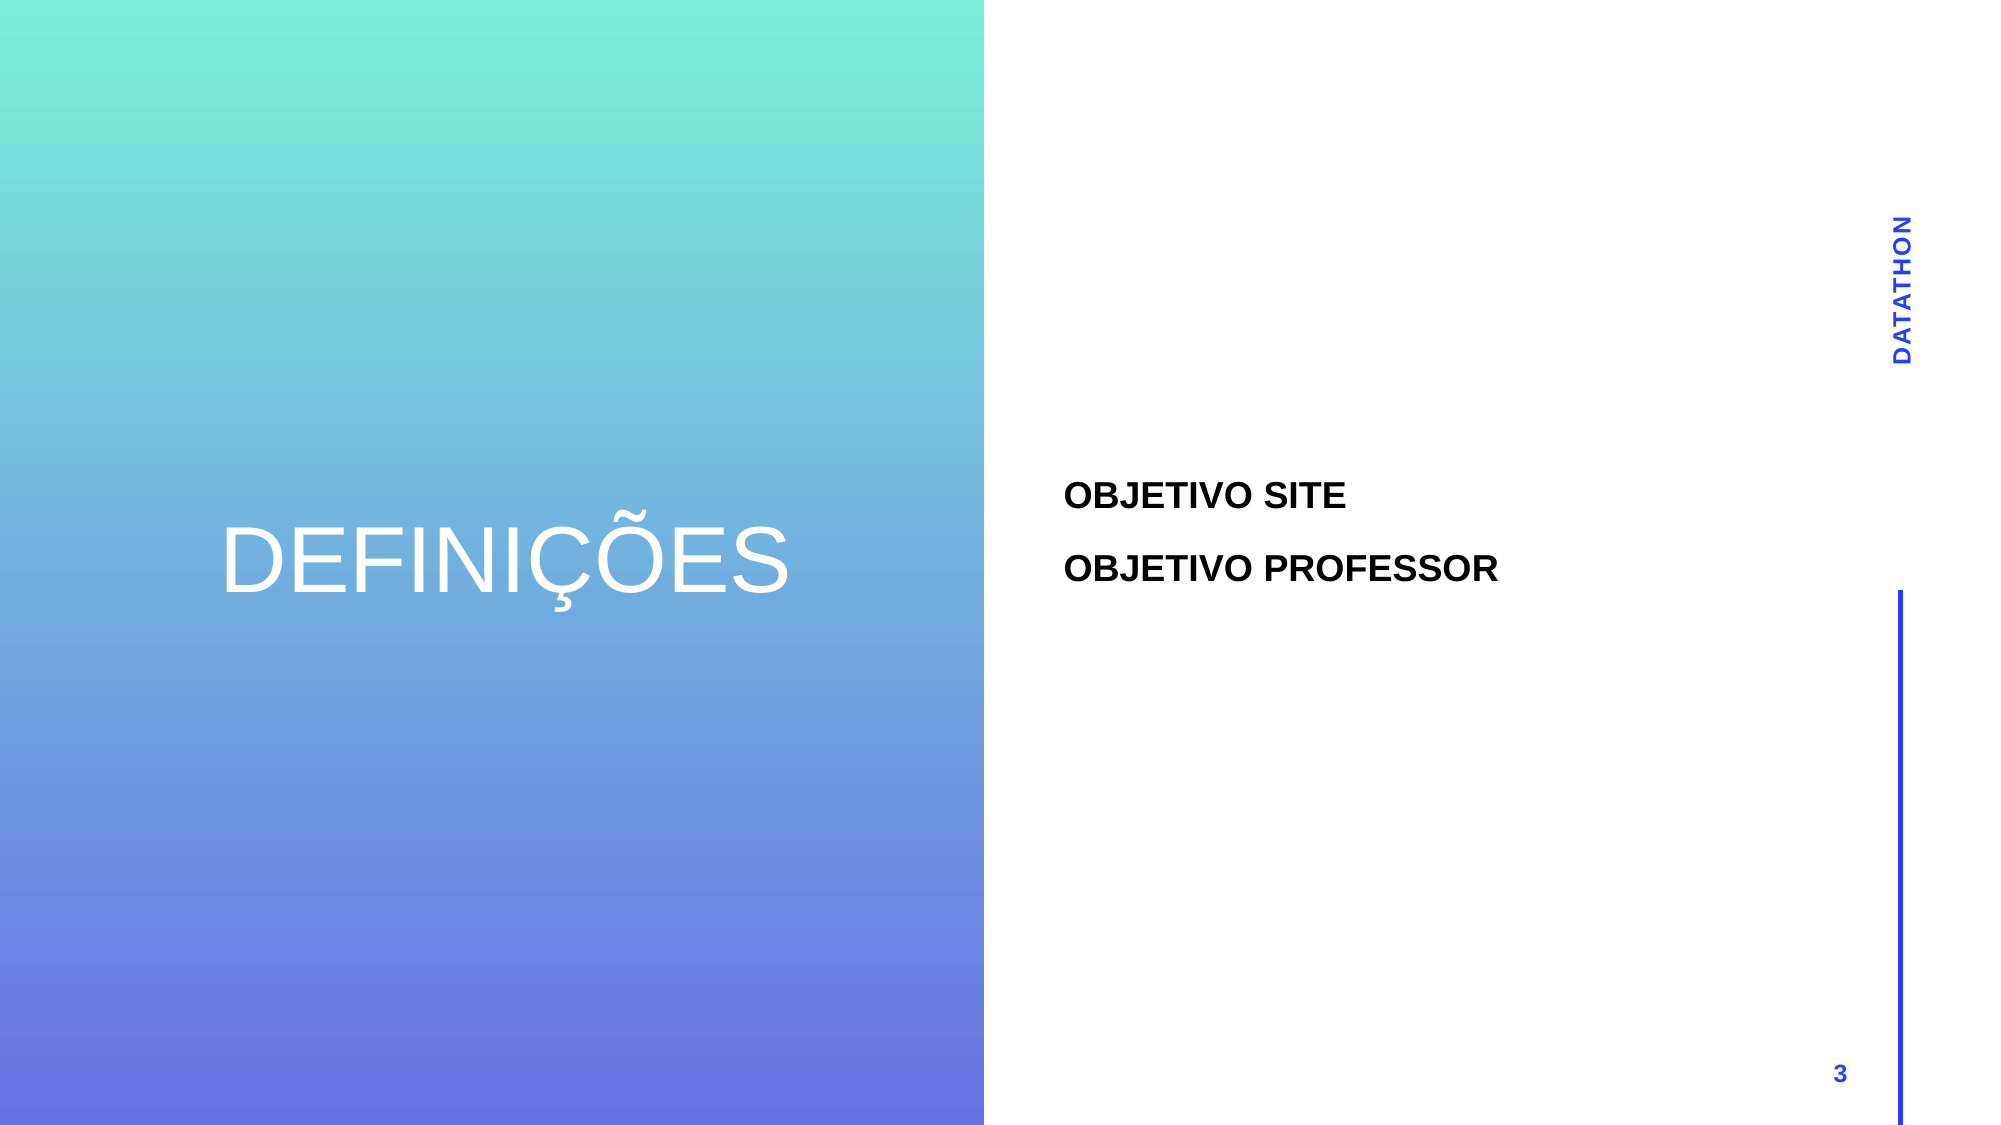

OBJETIVO SITE
OBJETIVO PROFESSOR

DATATHON
# DEFINIÇÕES
3